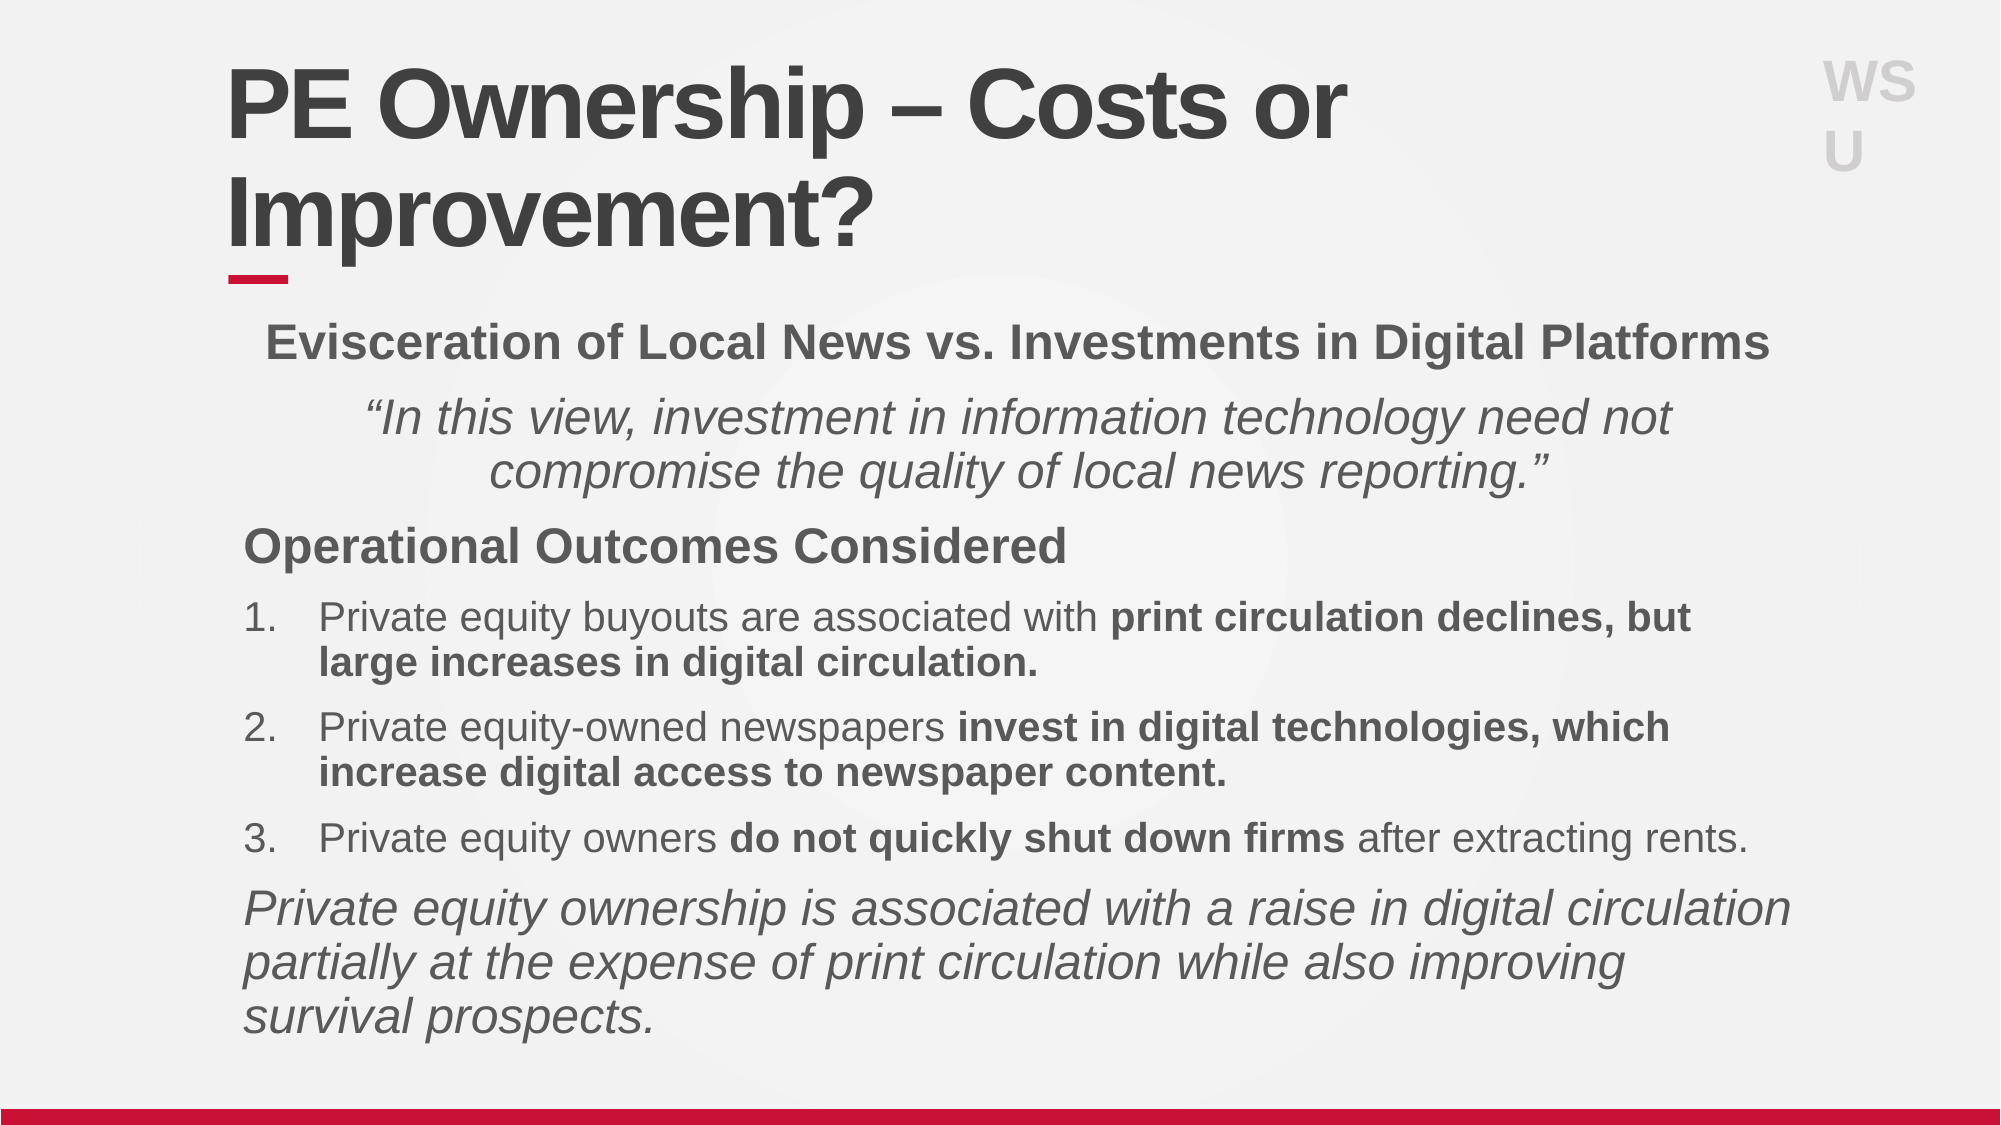

WSU
# PE Ownership – Costs or Improvement?

Evisceration of Local News vs. Investments in Digital Platforms
“In this view, investment in information technology need not compromise the quality of local news reporting.”
Operational Outcomes Considered
Private equity buyouts are associated with print circulation declines, but large increases in digital circulation.
Private equity-owned newspapers invest in digital technologies, which increase digital access to newspaper content.
Private equity owners do not quickly shut down firms after extracting rents.
Private equity ownership is associated with a raise in digital circulation partially at the expense of print circulation while also improving survival prospects.